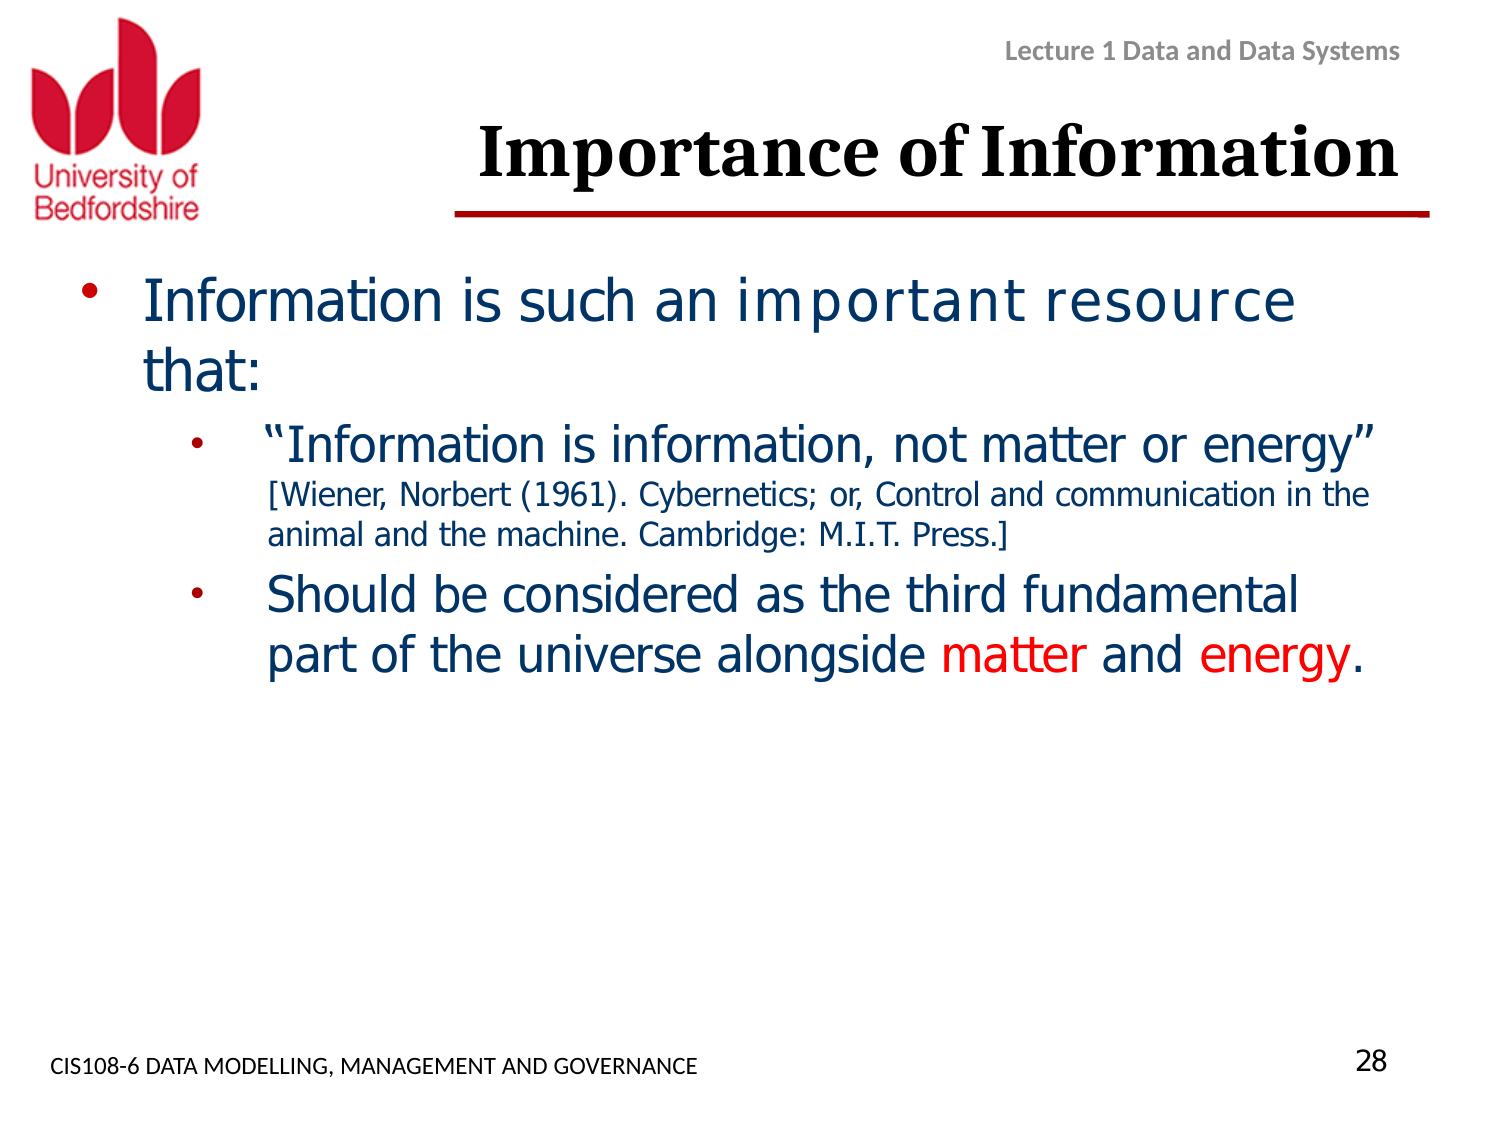

Lecture 1 Data and Data Systems
# Importance of Information
Information is such an important resource that:
“Information is information, not matter or energy”
[Wiener, Norbert (1961). Cybernetics; or, Control and communication in the animal and the machine. Cambridge: M.I.T. Press.]
Should be considered as the third fundamental part of the universe alongside matter and energy.

CIS108-6 DATA MODELLING, MANAGEMENT AND GOVERNANCE